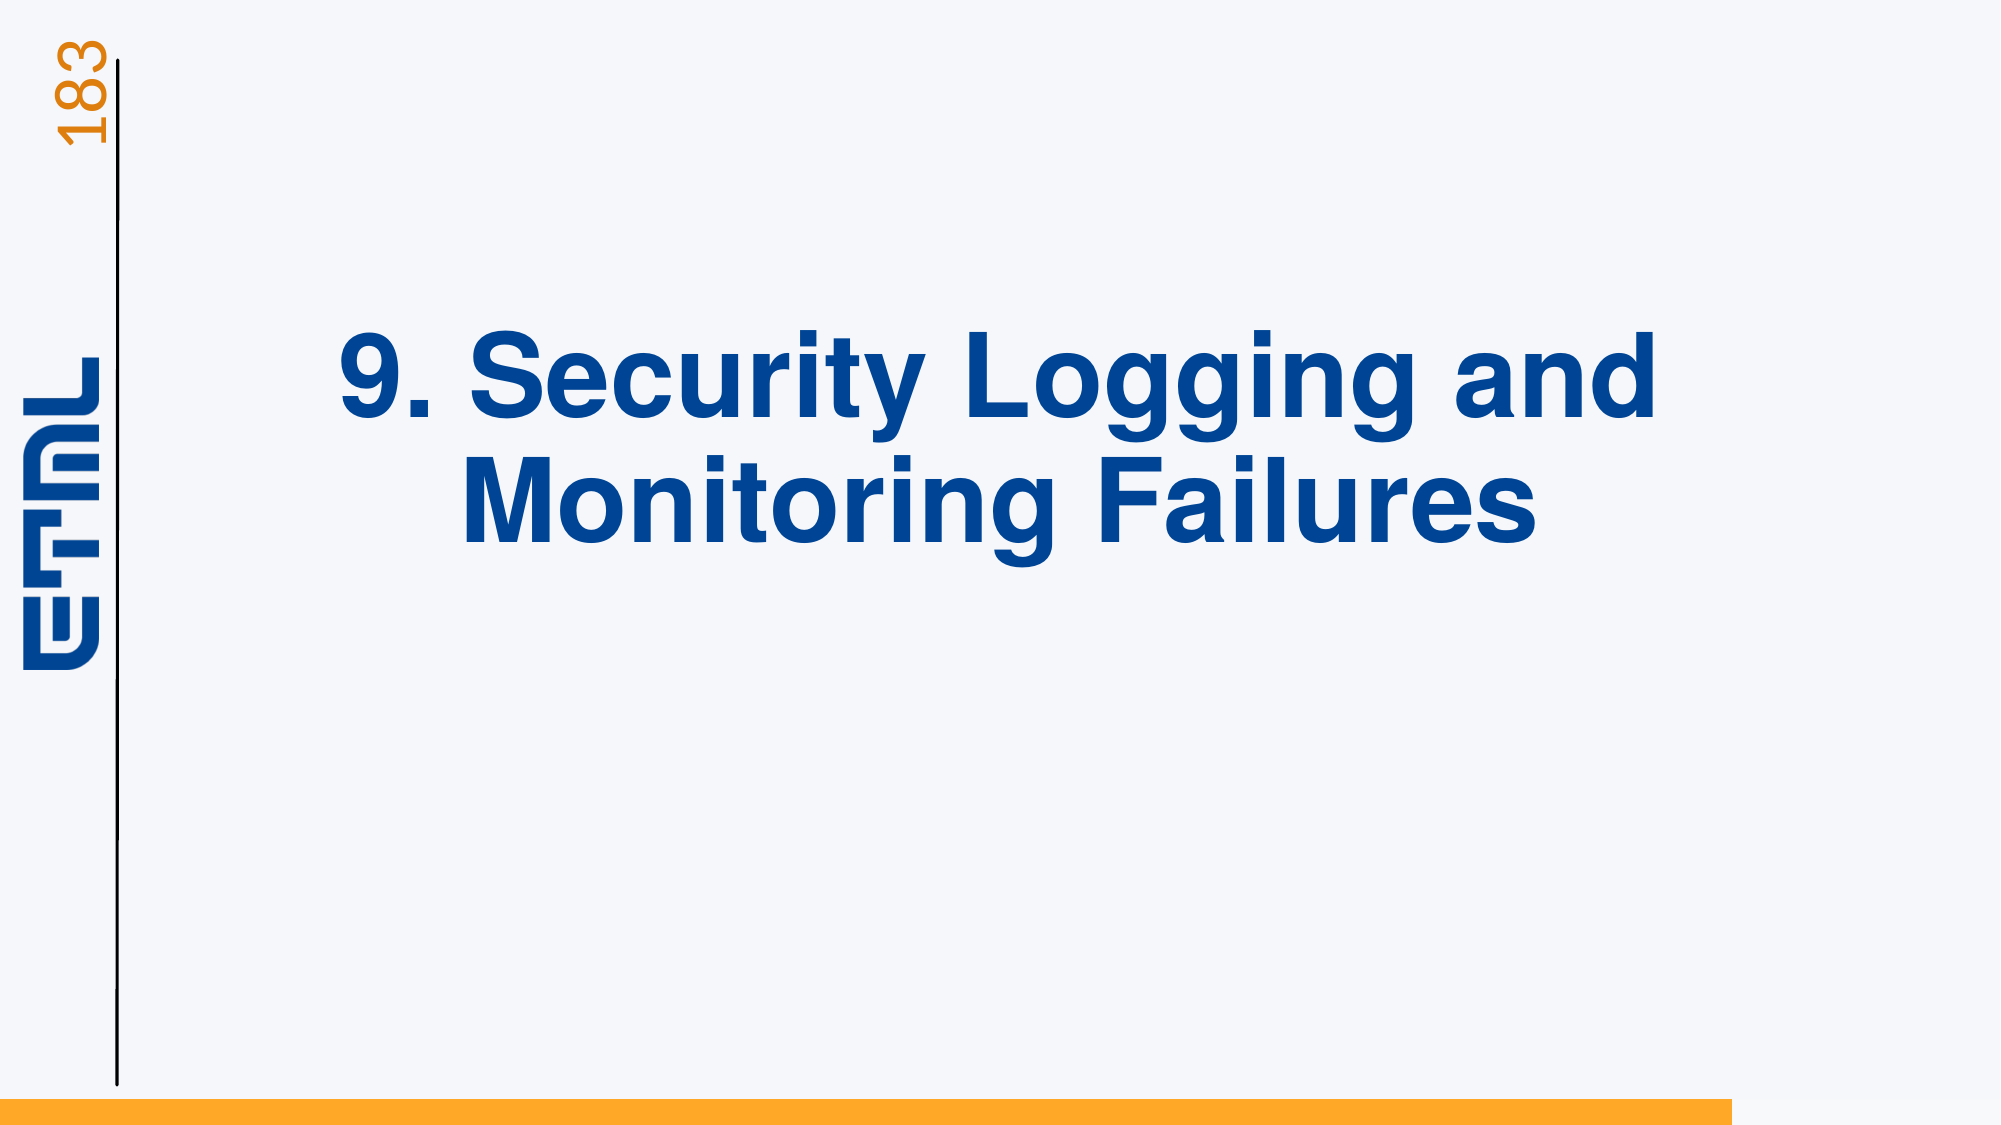

# 9. Security Logging and Monitoring Failures